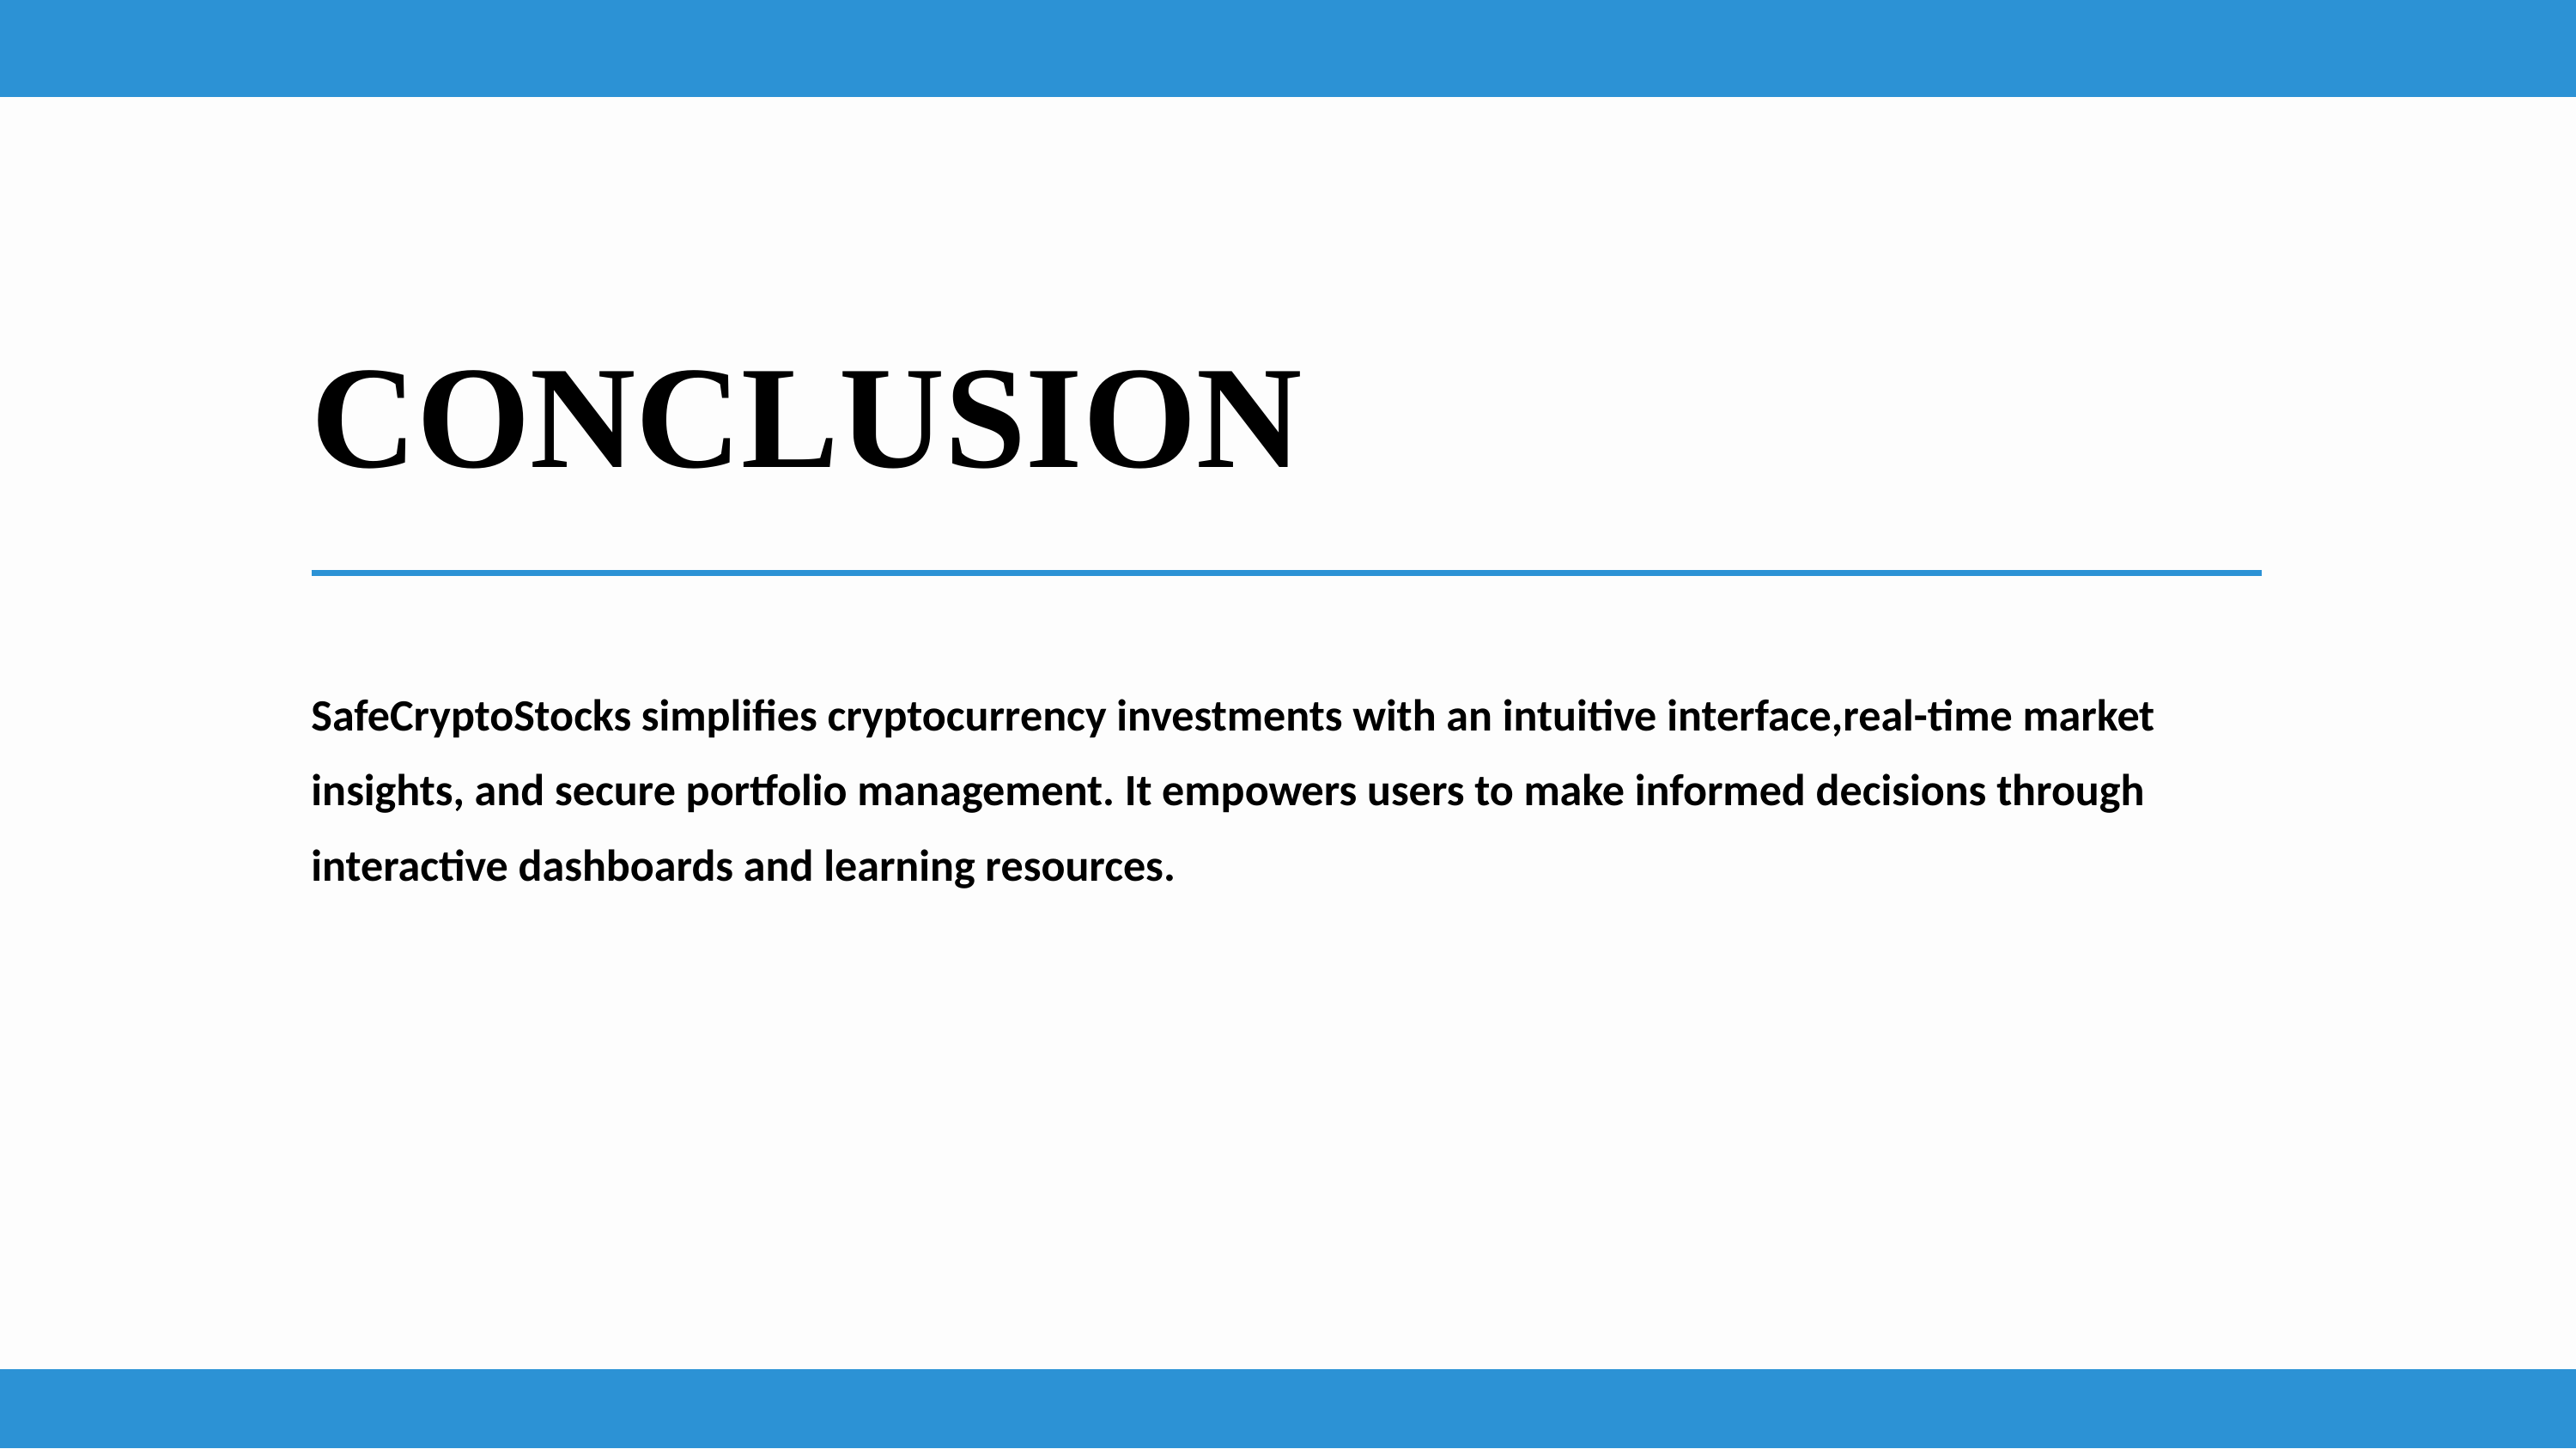

CONCLUSION
SafeCryptoStocks simplifies cryptocurrency investments with an intuitive interface,real-time market insights, and secure portfolio management. It empowers users to make informed decisions through interactive dashboards and learning resources.